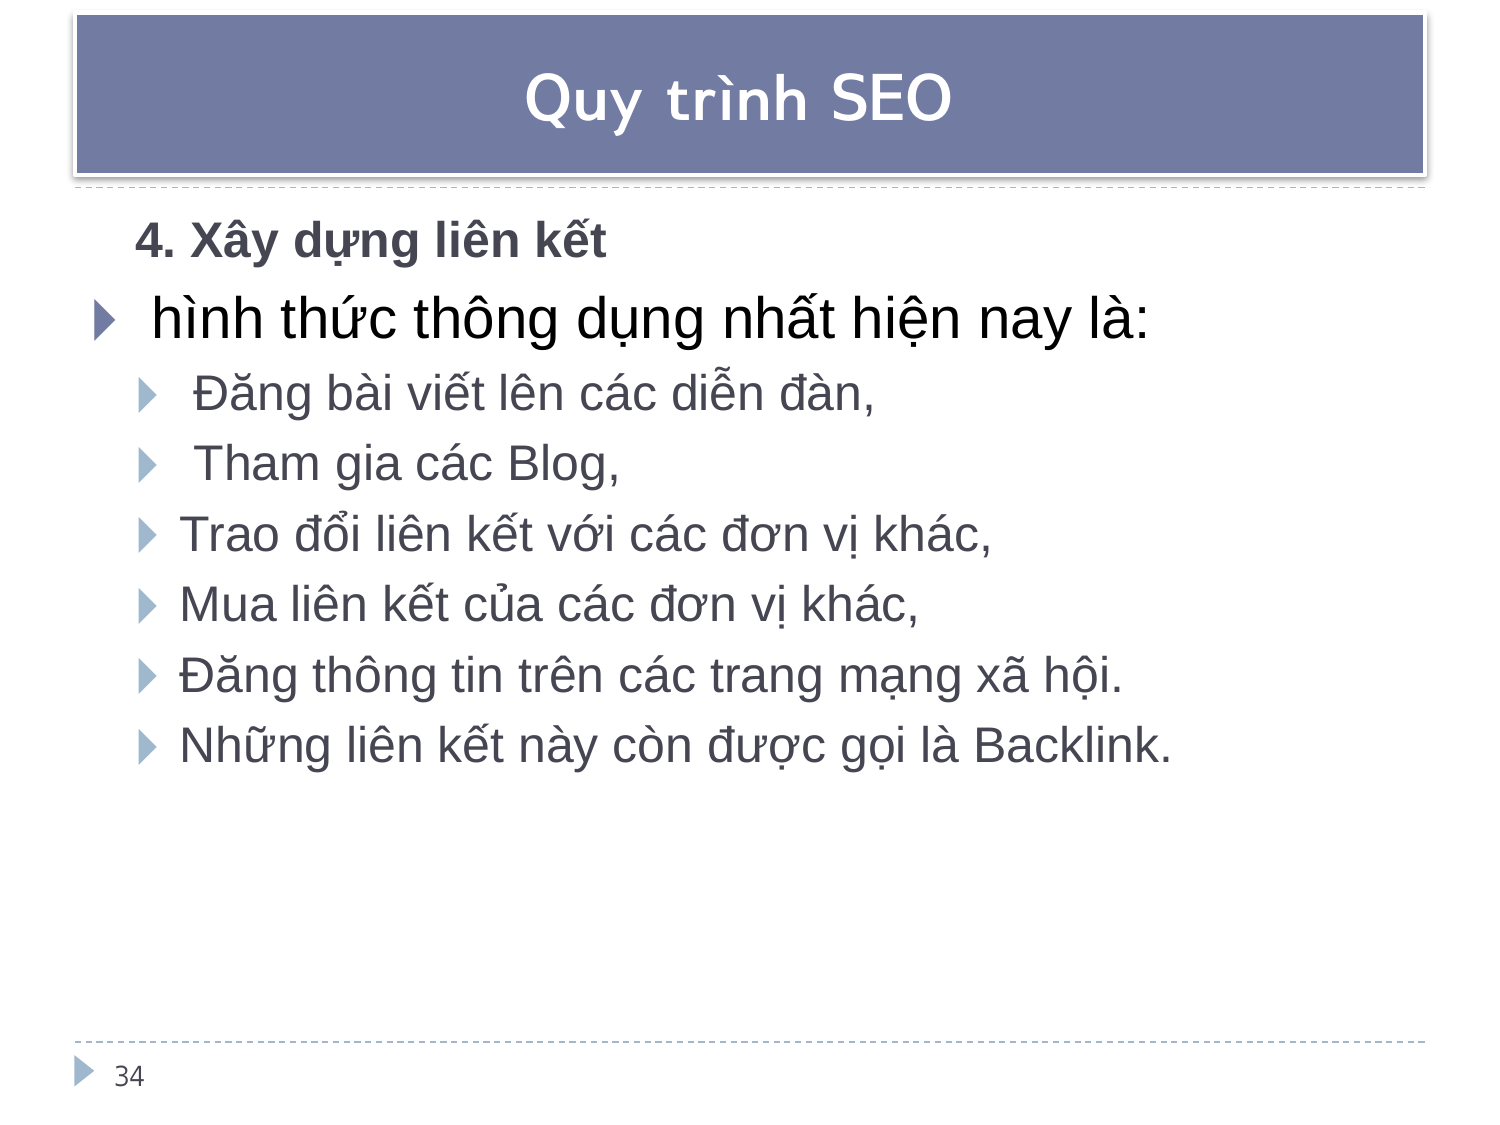

# Quy trình SEO
4. Xây dựng liên kết
 hình thức thông dụng nhất hiện nay là:
 Đăng bài viết lên các diễn đàn,
 Tham gia các Blog,
Trao đổi liên kết với các đơn vị khác,
Mua liên kết của các đơn vị khác,
Đăng thông tin trên các trang mạng xã hội.
Những liên kết này còn được gọi là Backlink.

34